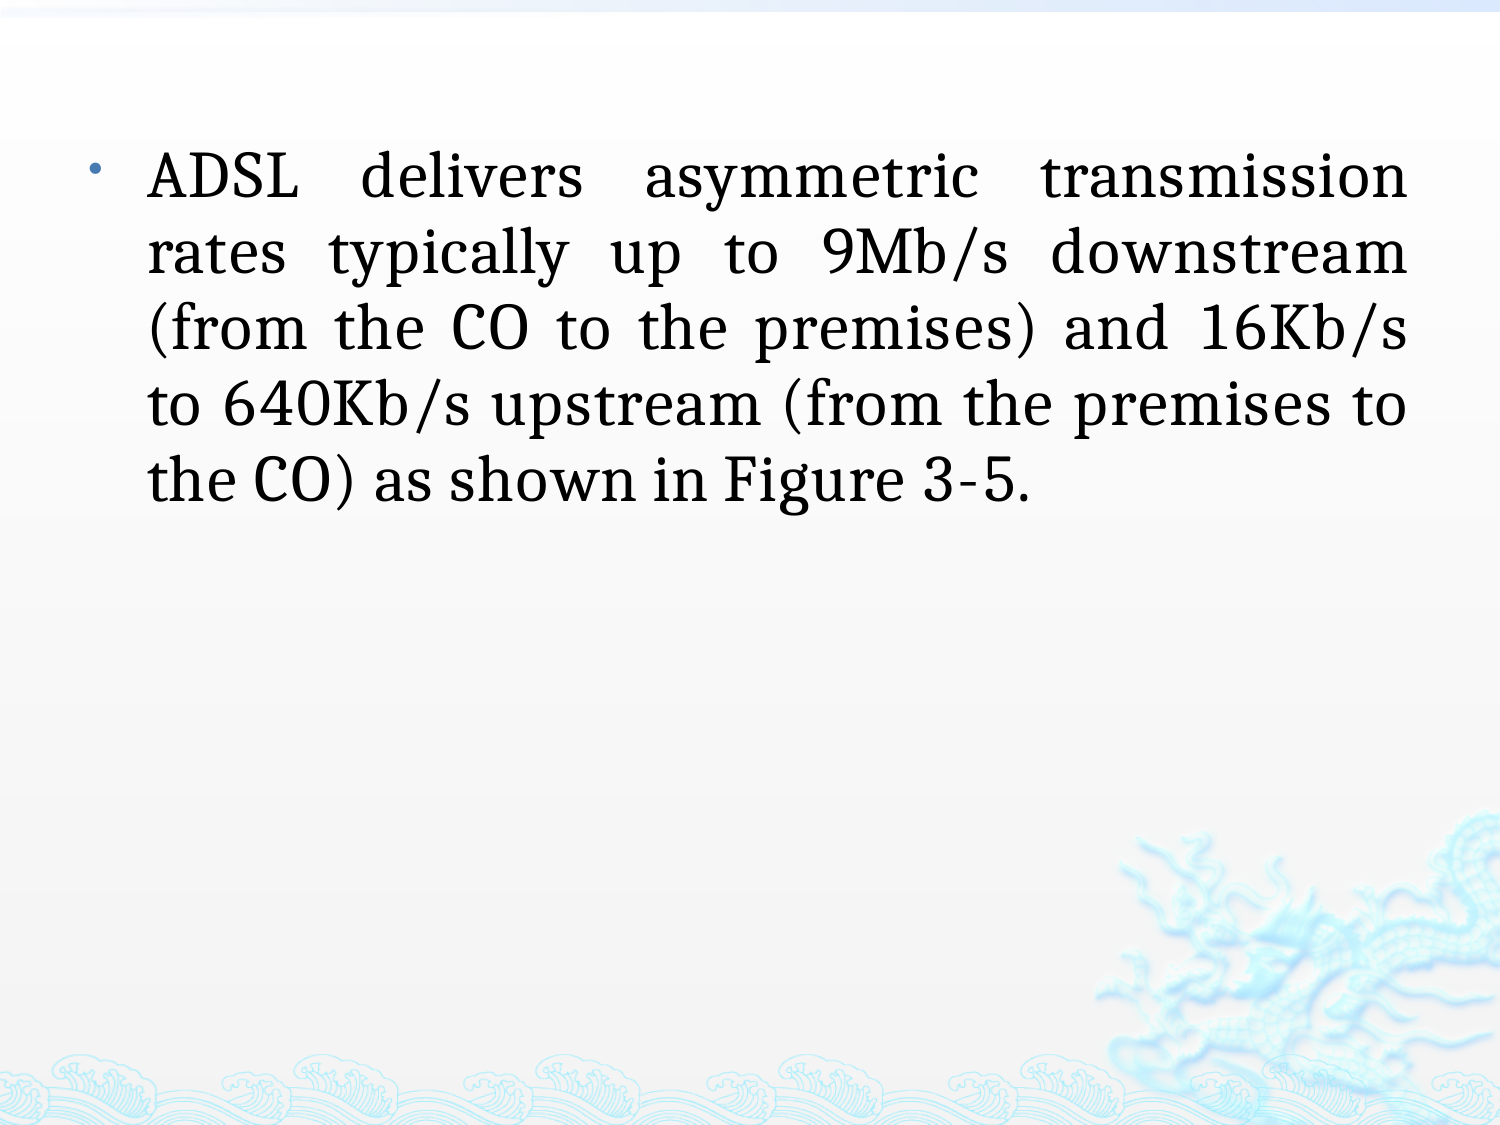

ADSL delivers asymmetric transmission rates typically up to 9Mb/s downstream (from the CO to the premises) and 16Kb/s to 640Kb/s upstream (from the premises to the CO) as shown in Figure 3-5.